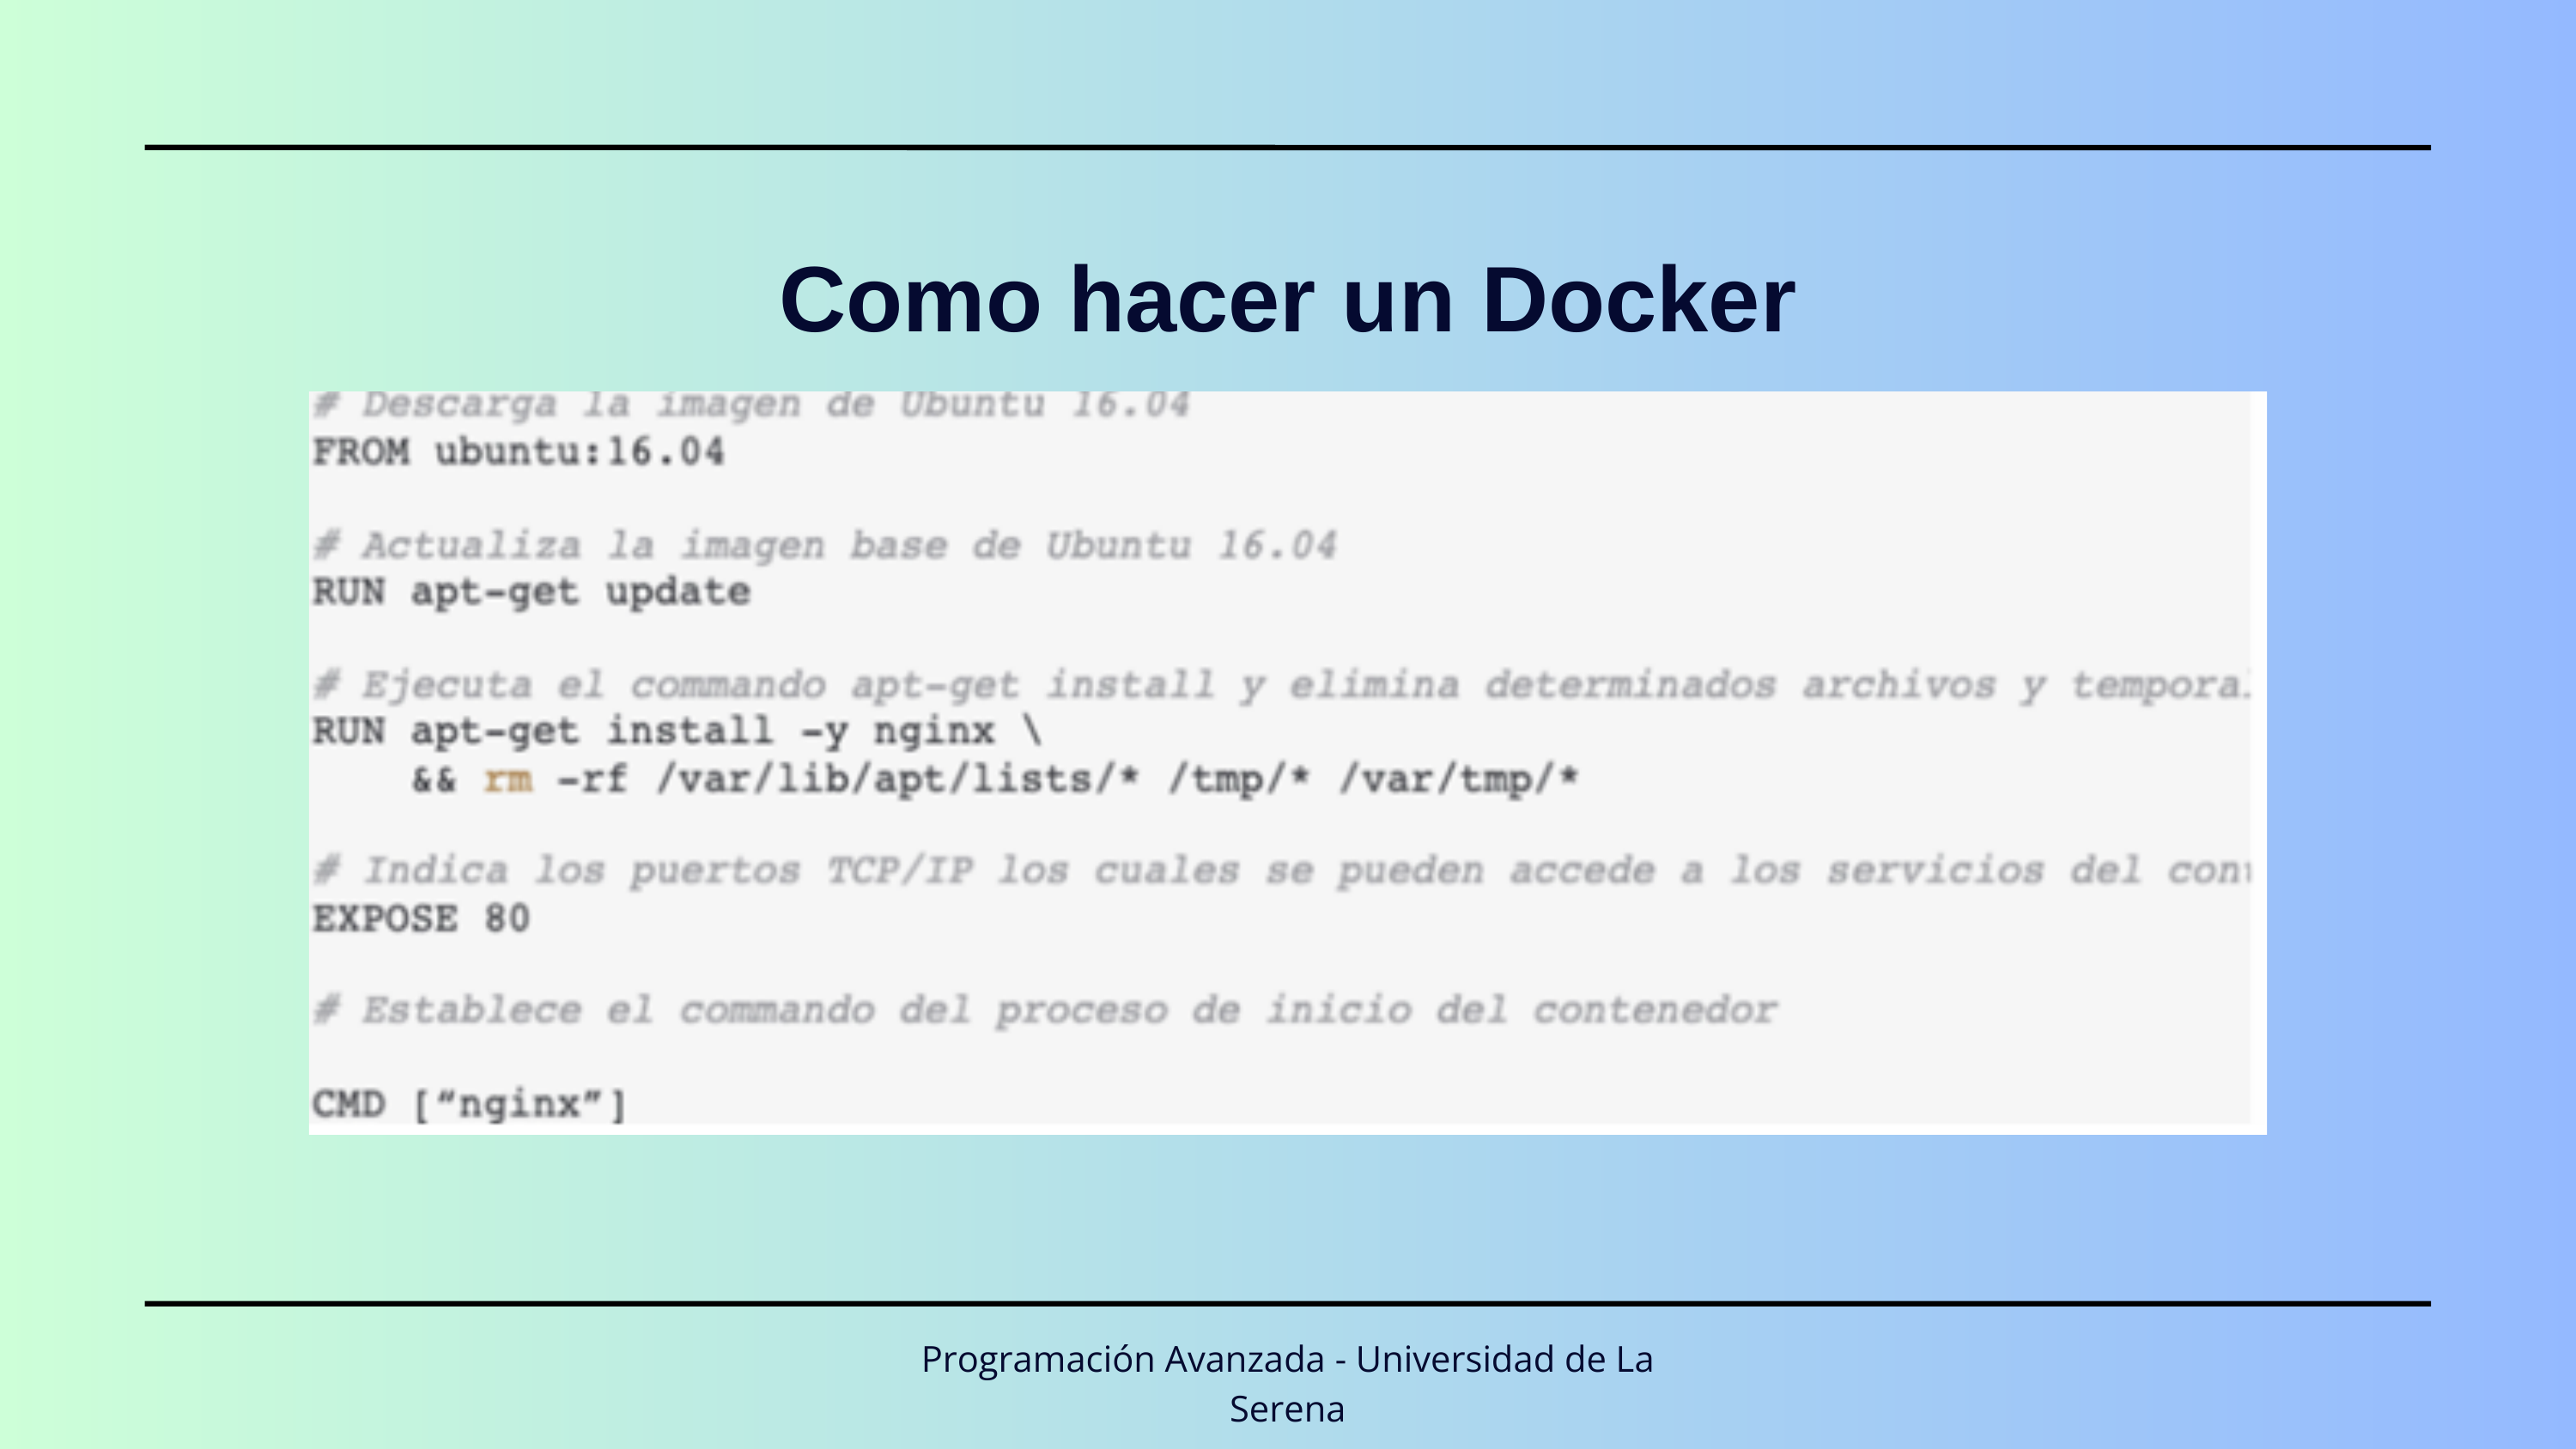

Como hacer un Docker

Programación Avanzada - Universidad de La Serena